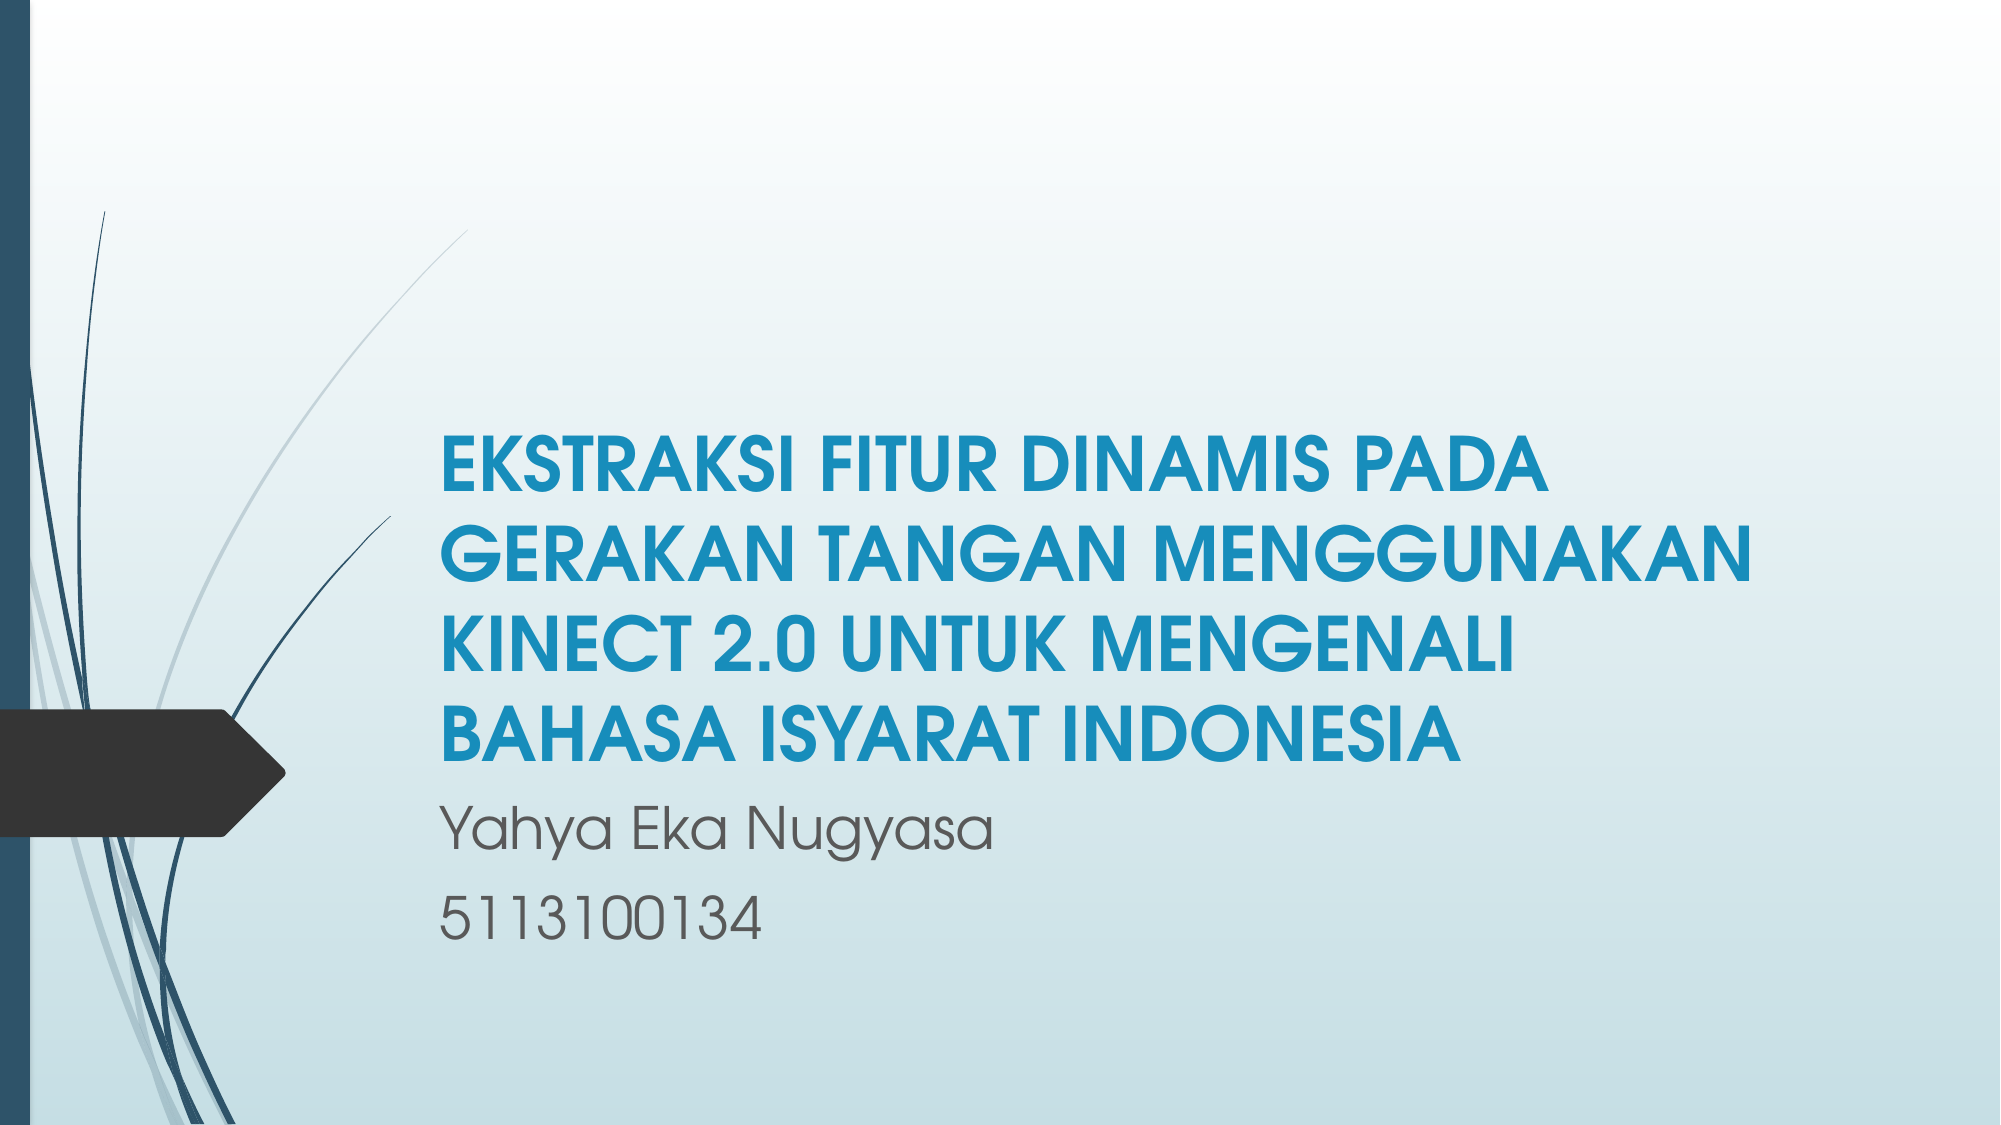

# EKSTRAKSI FITUR DINAMIS PADA GERAKAN TANGAN MENGGUNAKAN KINECT 2.0 UNTUK MENGENALI BAHASA ISYARAT INDONESIA
Yahya Eka Nugyasa
5113100134